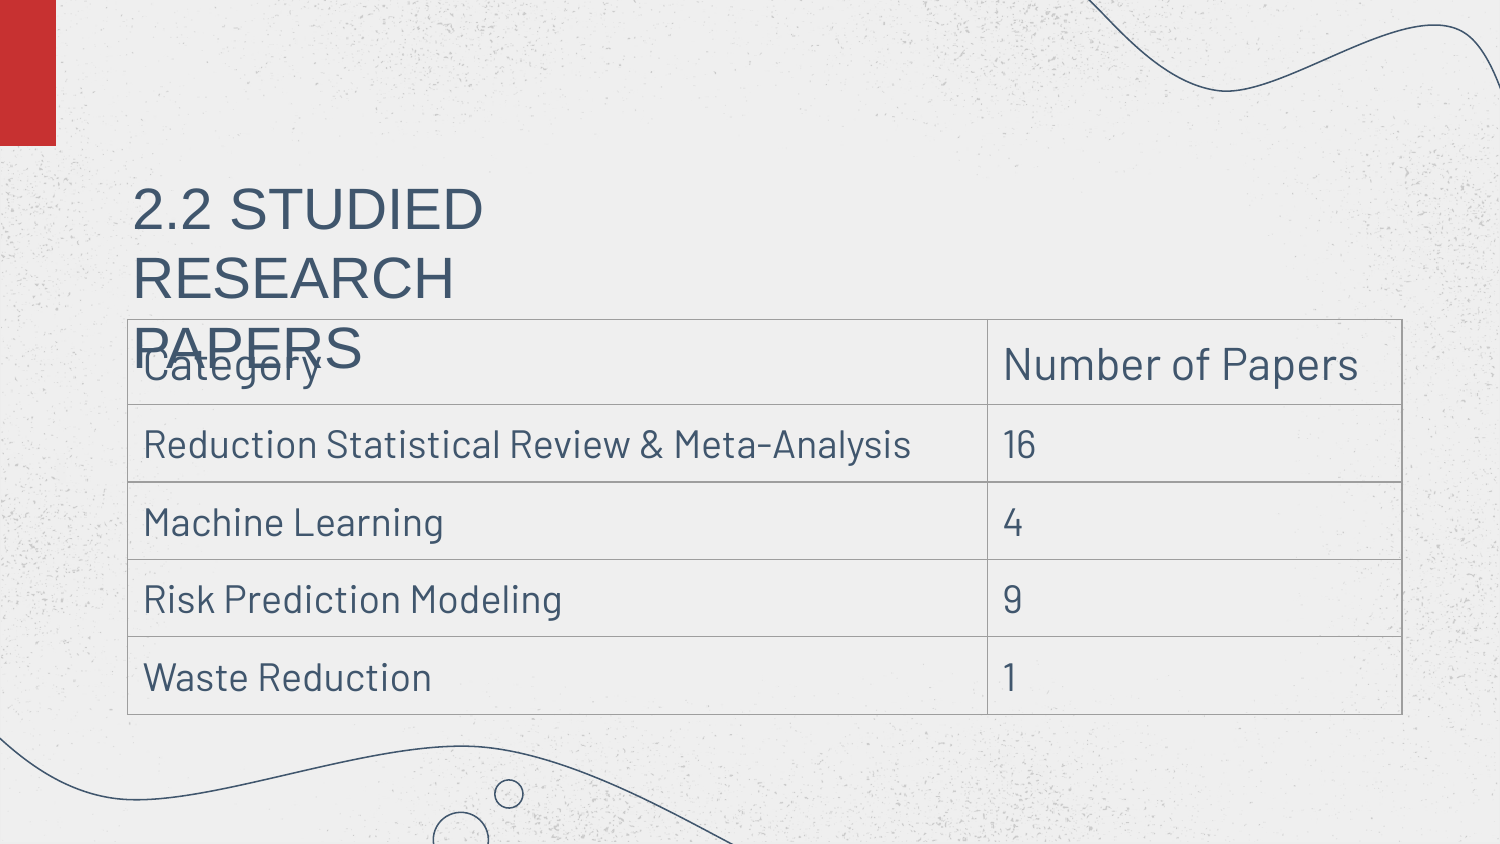

# 2.2 STUDIED RESEARCH PAPERS
| Category | Number of Papers |
| --- | --- |
| Reduction Statistical Review & Meta-Analysis | 16 |
| Machine Learning | 4 |
| Risk Prediction Modeling | 9 |
| Waste Reduction | 1 |